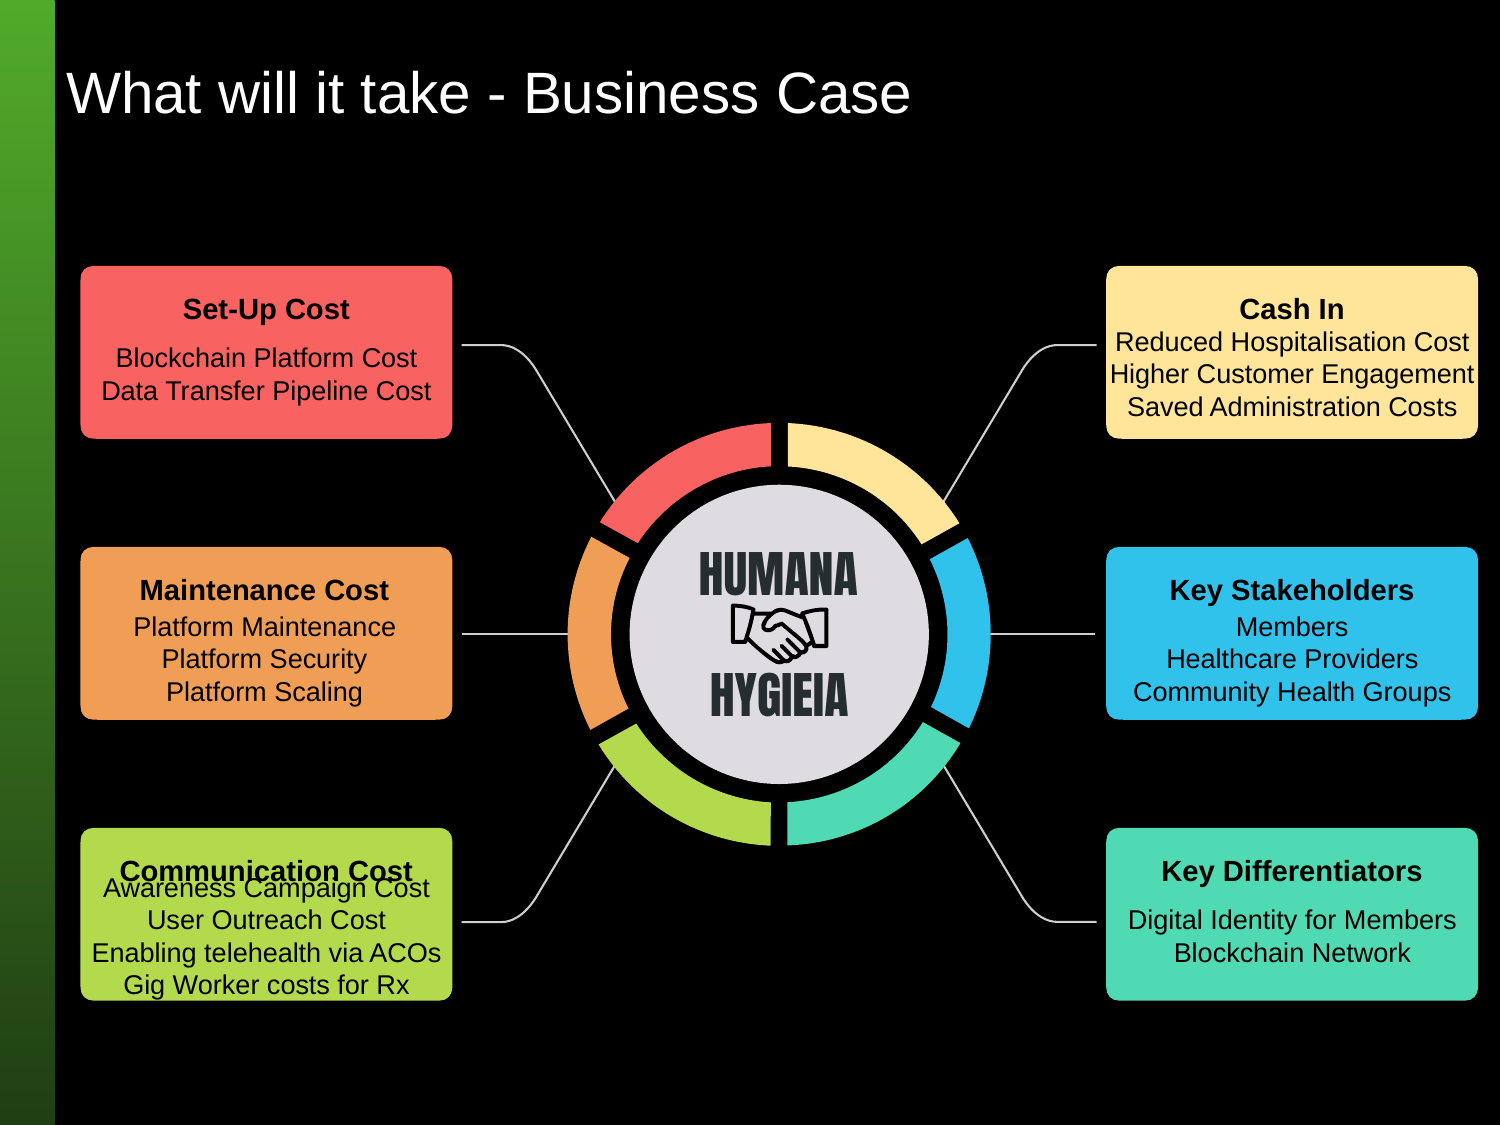

# What will it take - Business Case

Set-Up Cost

Cash In
Reduced Hospitalisation Cost
Higher Customer Engagement
Saved Administration Costs
Blockchain Platform Cost
Data Transfer Pipeline Cost

HUMANA
Maintenance Cost

Key Stakeholders
Platform Maintenance
Platform Security
Platform Scaling
Members
Healthcare Providers
Community Health Groups

HYGIEIA

Communication Cost
Key Differentiators

Awareness Campaign Cost
User Outreach Cost
Enabling telehealth via ACOs
Gig Worker costs for Rx
Digital Identity for Members
Blockchain Network